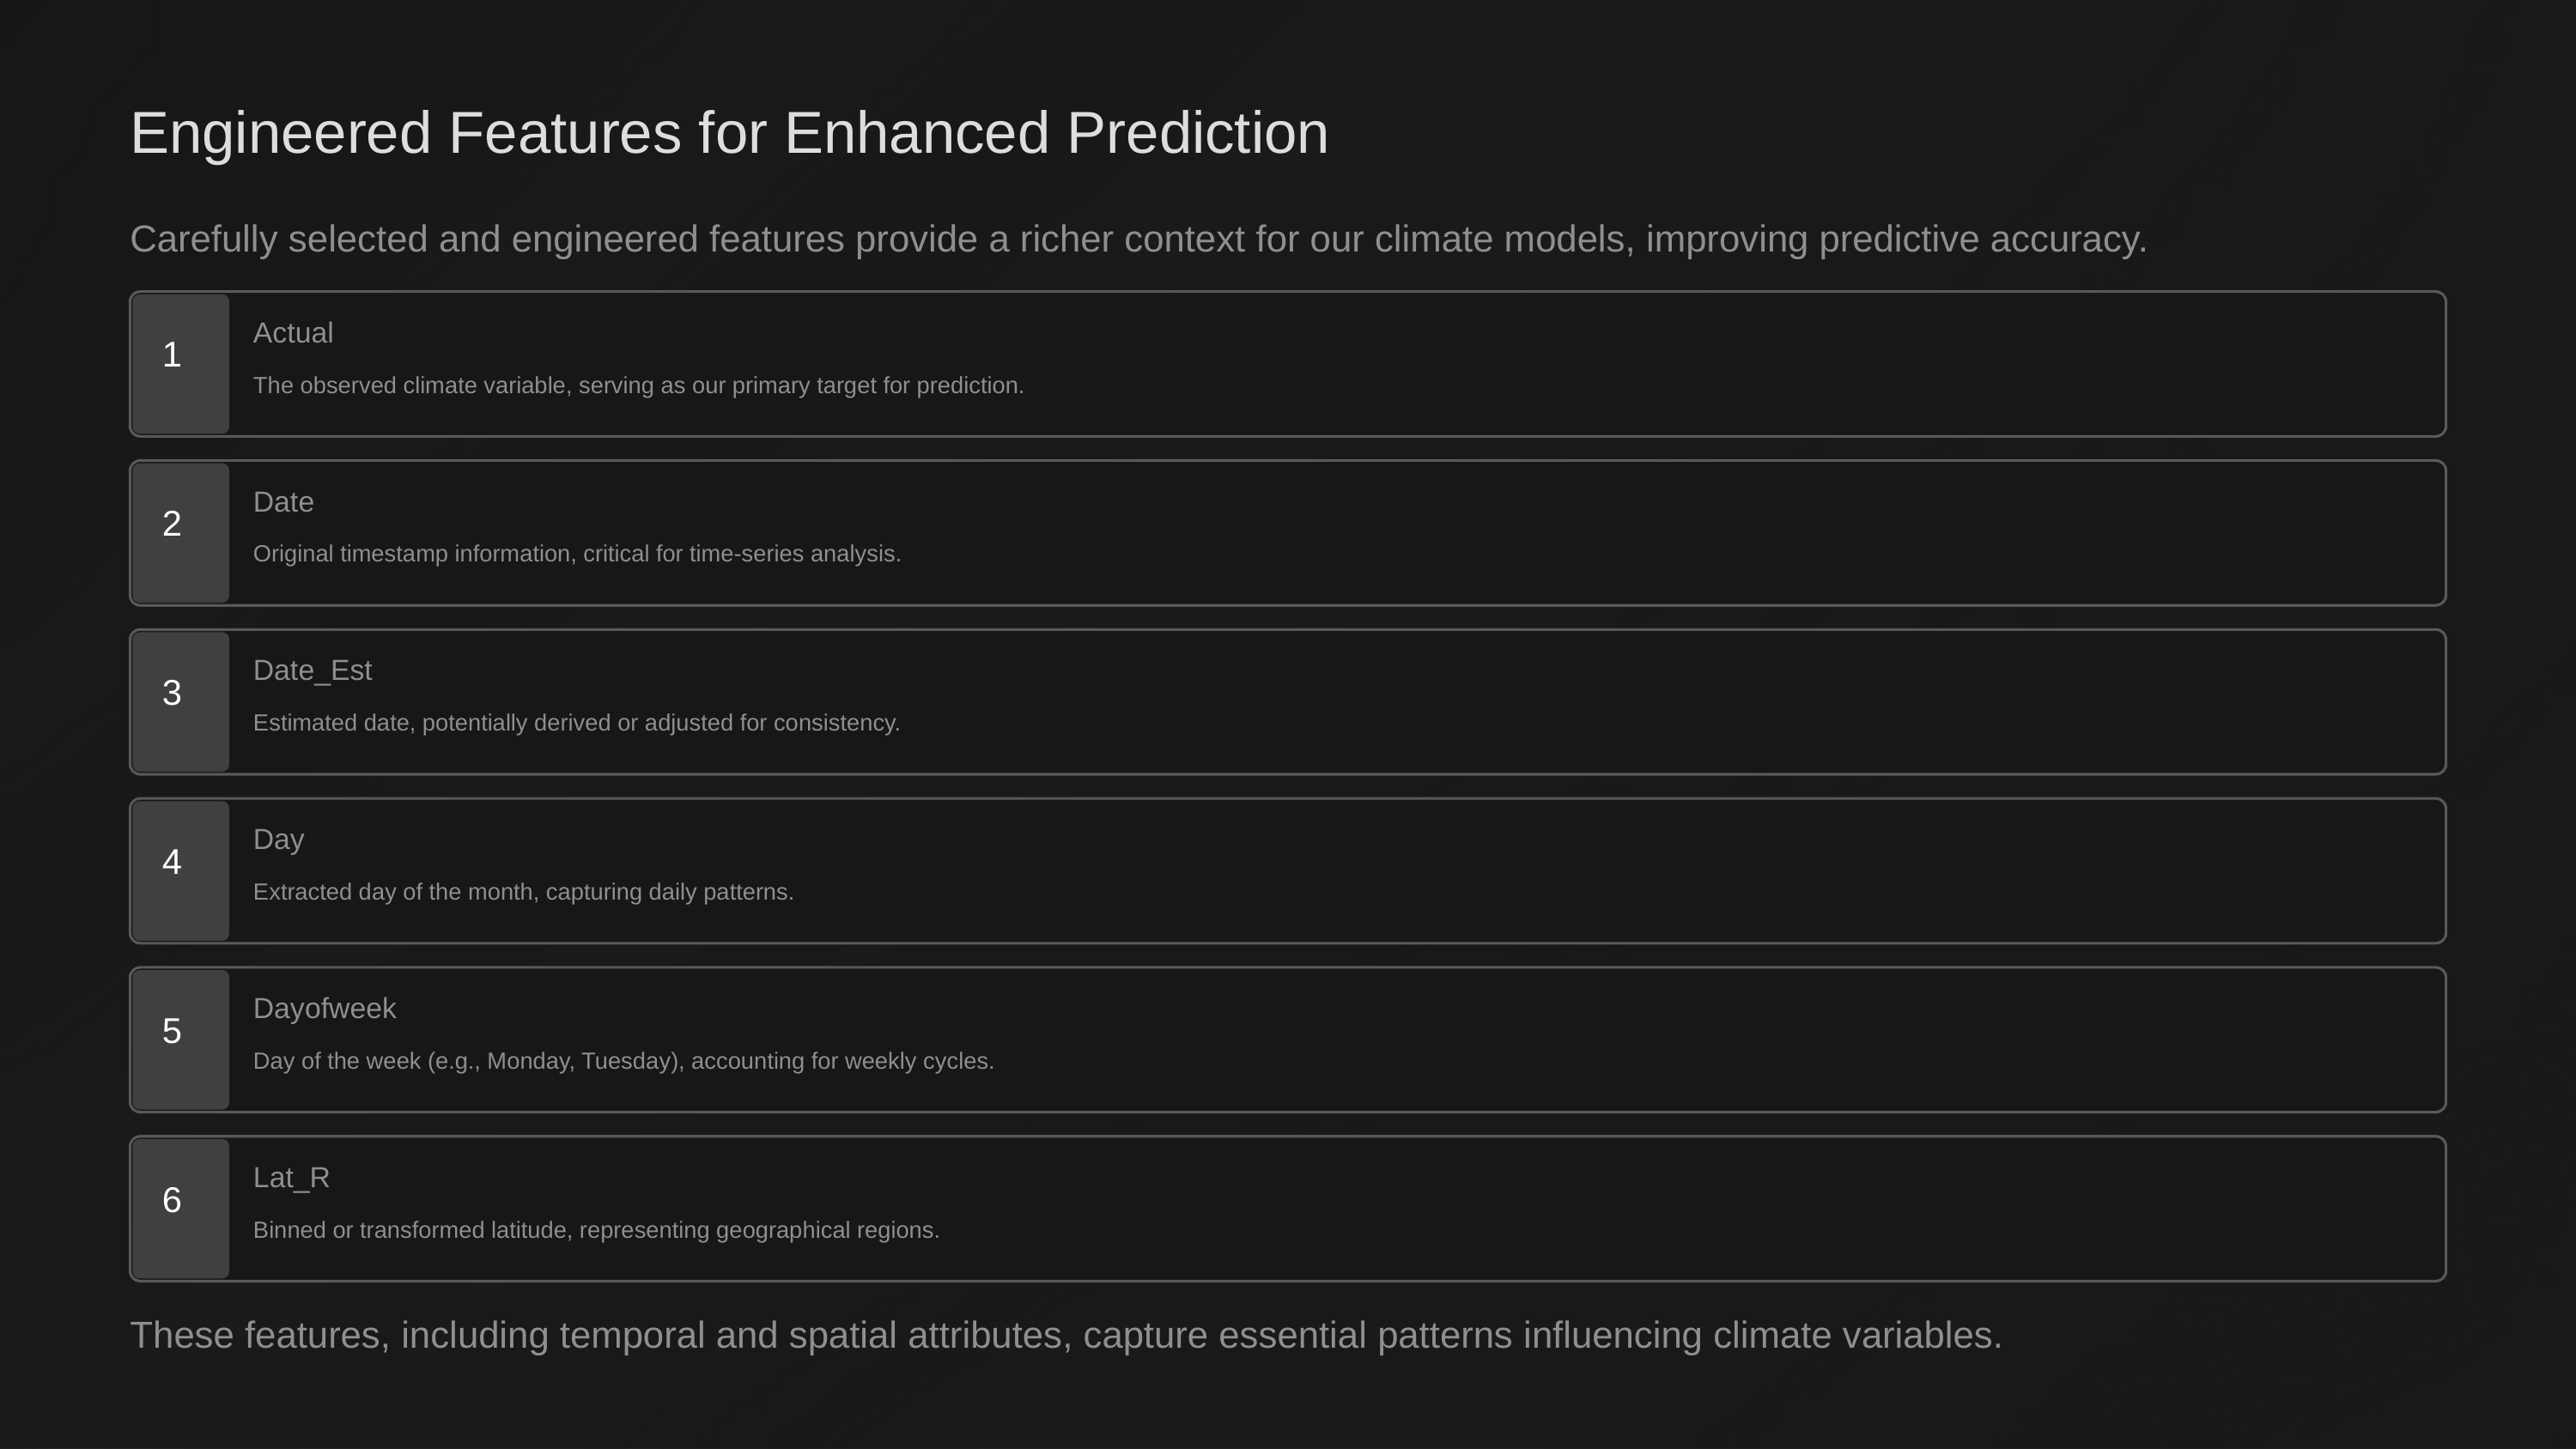

Engineered Features for Enhanced Prediction
Carefully selected and engineered features provide a richer context for our climate models, improving predictive accuracy.

Actual
1
The observed climate variable, serving as our primary target for prediction.

Date
2
Original timestamp information, critical for time-series analysis.

Date_Est
3
Estimated date, potentially derived or adjusted for consistency.

Day
4
Extracted day of the month, capturing daily patterns.

Dayofweek
5
Day of the week (e.g., Monday, Tuesday), accounting for weekly cycles.

Lat_R
6
Binned or transformed latitude, representing geographical regions.
These features, including temporal and spatial attributes, capture essential patterns influencing climate variables.